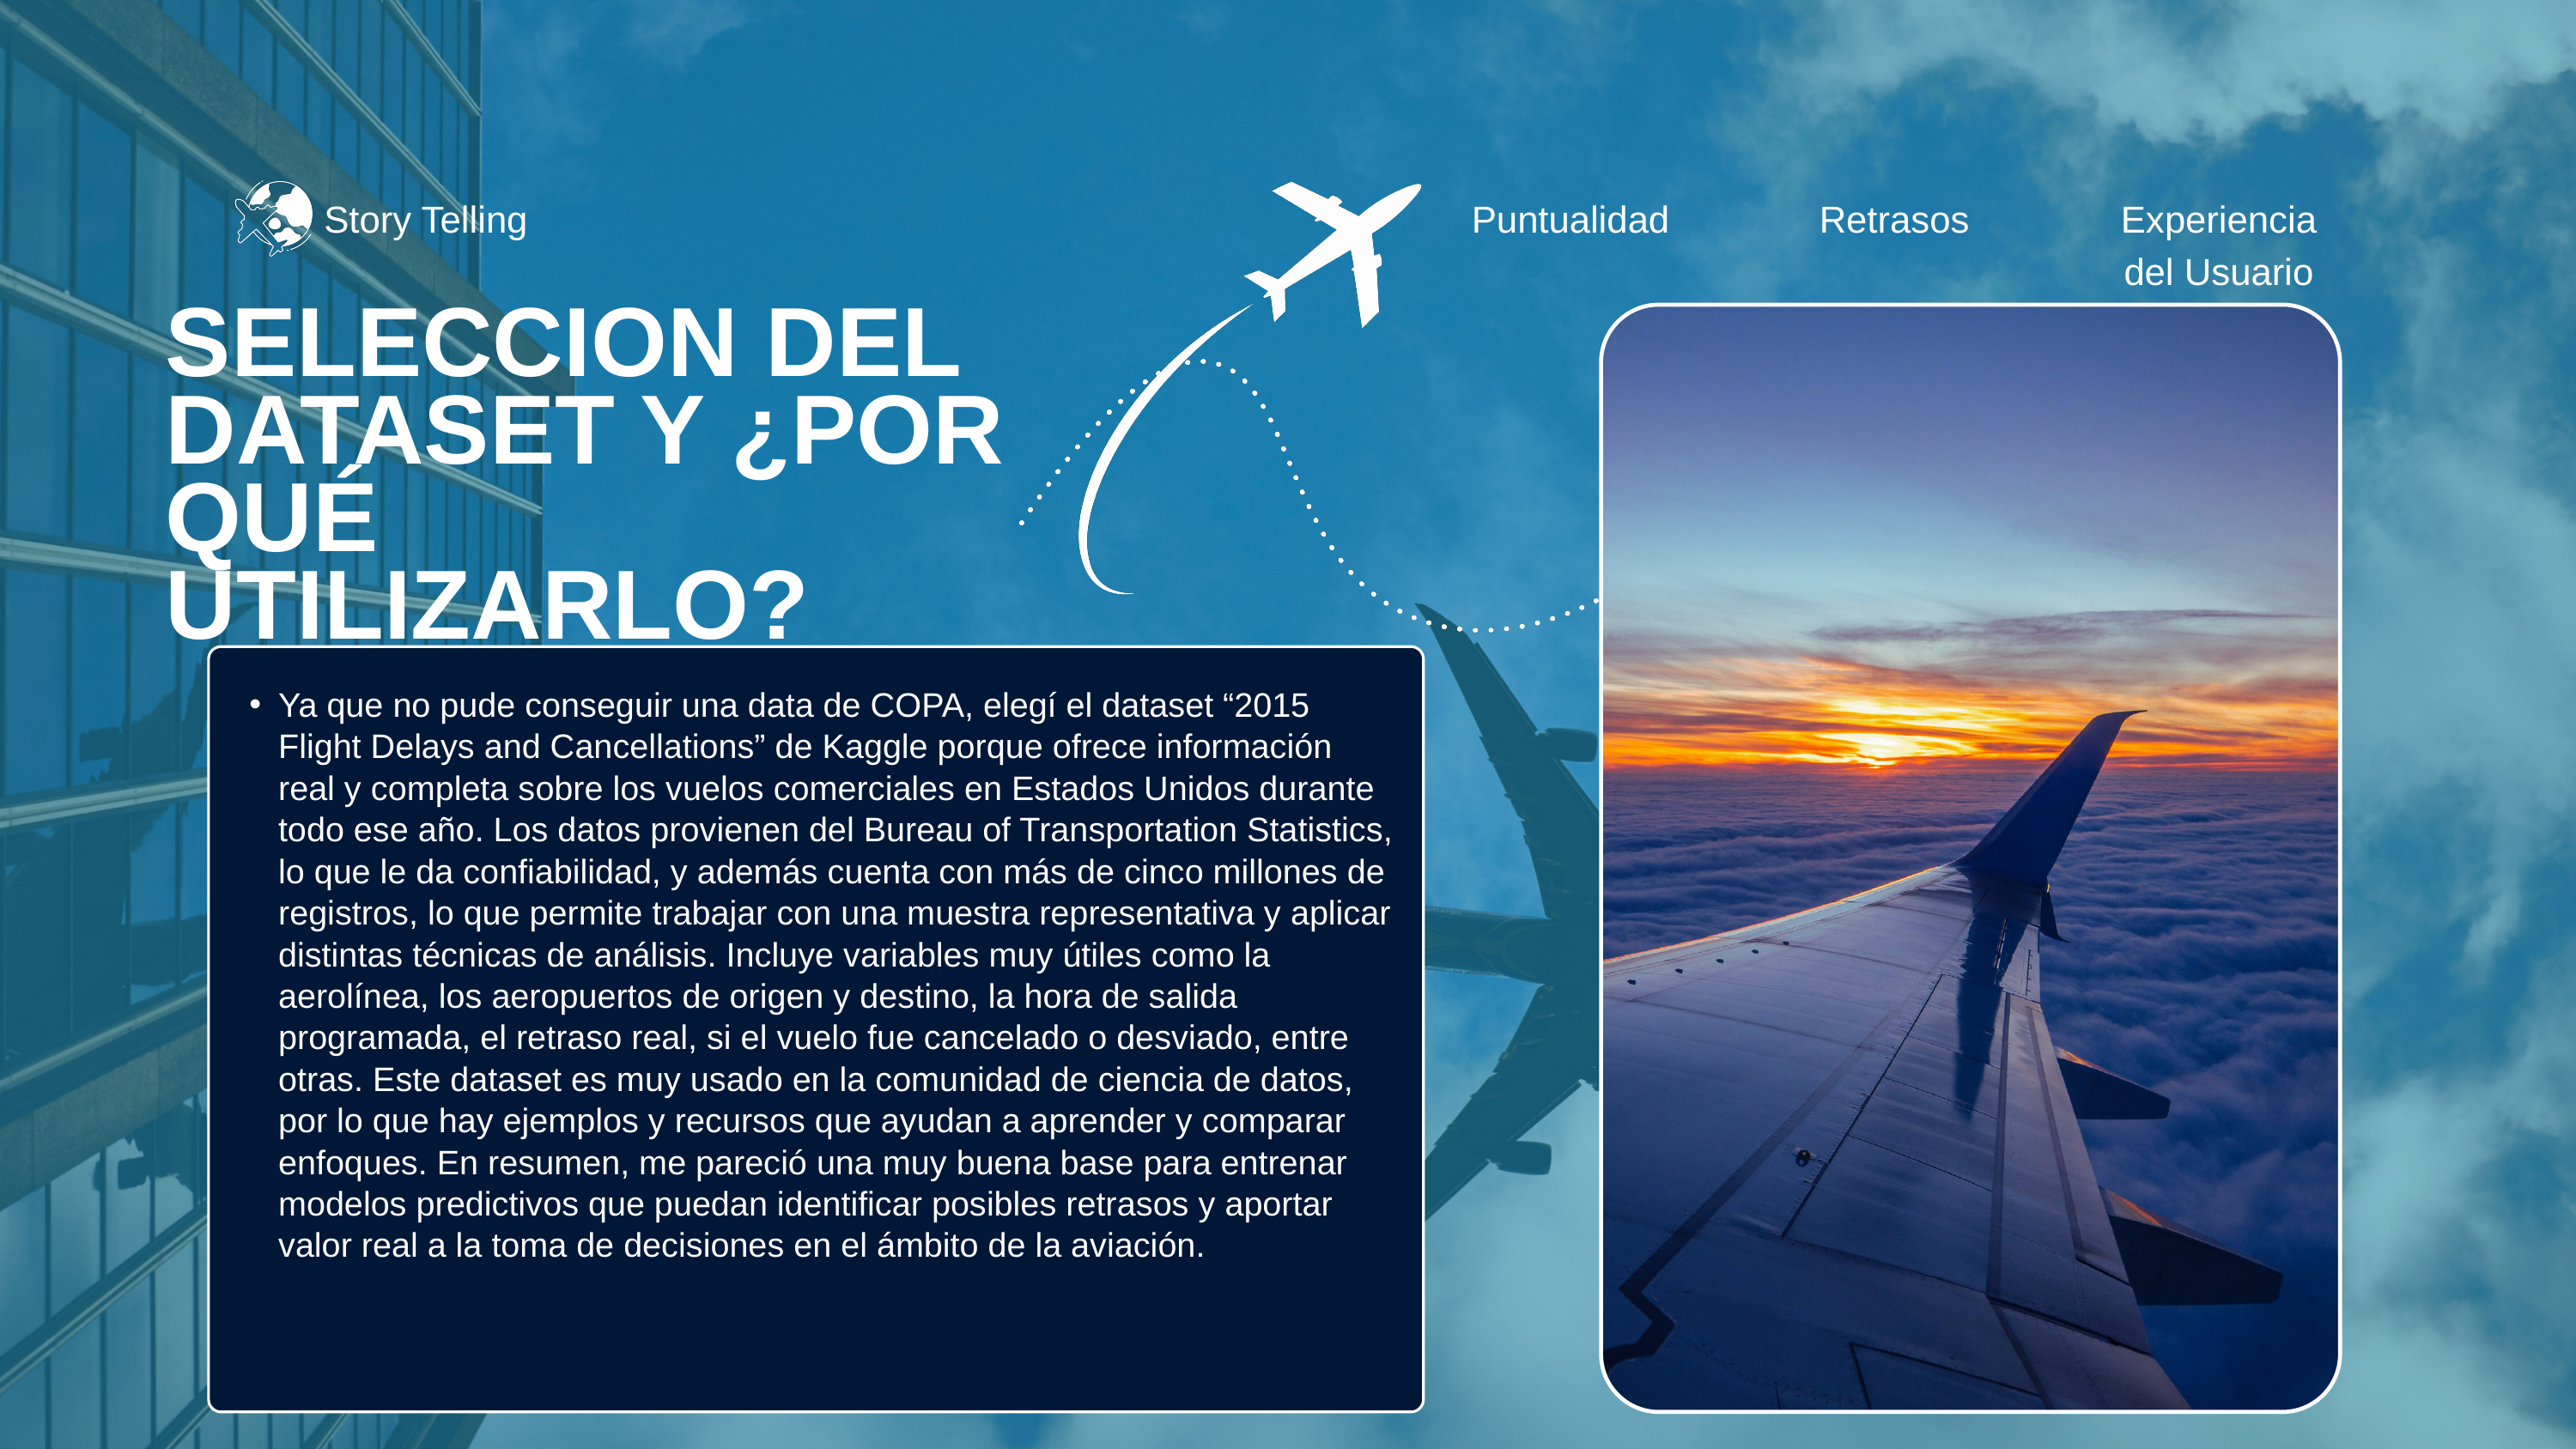

Story Telling
Puntualidad
Retrasos
Experiencia del Usuario

SELECCION DEL DATASET Y ¿POR QUÉ UTILIZARLO?

Ya que no pude conseguir una data de COPA, elegí el dataset “2015 Flight Delays and Cancellations” de Kaggle porque ofrece información real y completa sobre los vuelos comerciales en Estados Unidos durante todo ese año. Los datos provienen del Bureau of Transportation Statistics, lo que le da confiabilidad, y además cuenta con más de cinco millones de registros, lo que permite trabajar con una muestra representativa y aplicar distintas técnicas de análisis. Incluye variables muy útiles como la aerolínea, los aeropuertos de origen y destino, la hora de salida programada, el retraso real, si el vuelo fue cancelado o desviado, entre otras. Este dataset es muy usado en la comunidad de ciencia de datos, por lo que hay ejemplos y recursos que ayudan a aprender y comparar enfoques. En resumen, me pareció una muy buena base para entrenar modelos predictivos que puedan identificar posibles retrasos y aportar valor real a la toma de decisiones en el ámbito de la aviación.